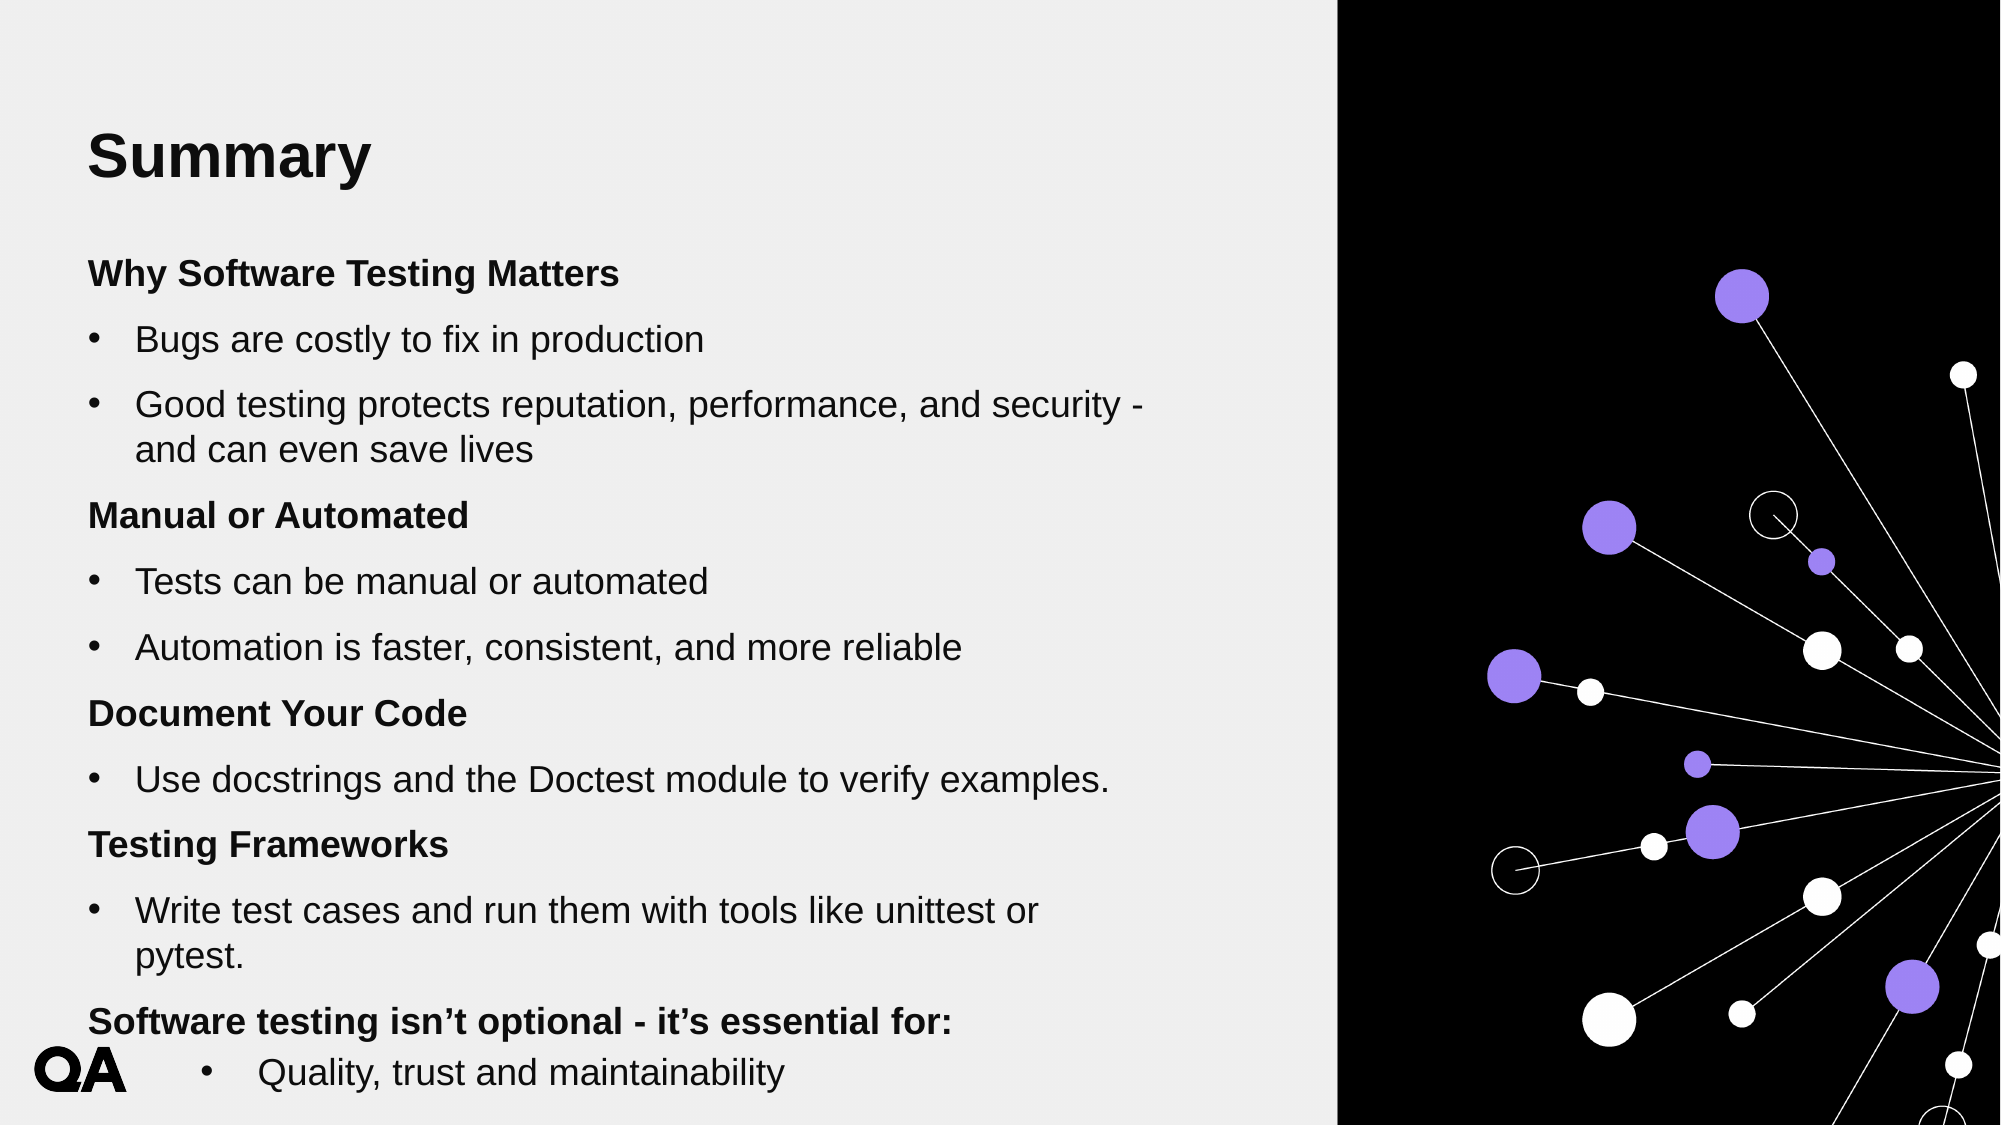

# Summary
Why Software Testing Matters
Bugs are costly to fix in production
Good testing protects reputation, performance, and security - and can even save lives
Manual or Automated
Tests can be manual or automated
Automation is faster, consistent, and more reliable
Document Your Code
Use docstrings and the Doctest module to verify examples.
Testing Frameworks
Write test cases and run them with tools like unittest or pytest.
Software testing isn’t optional - it’s essential for:
 Quality, trust and maintainability